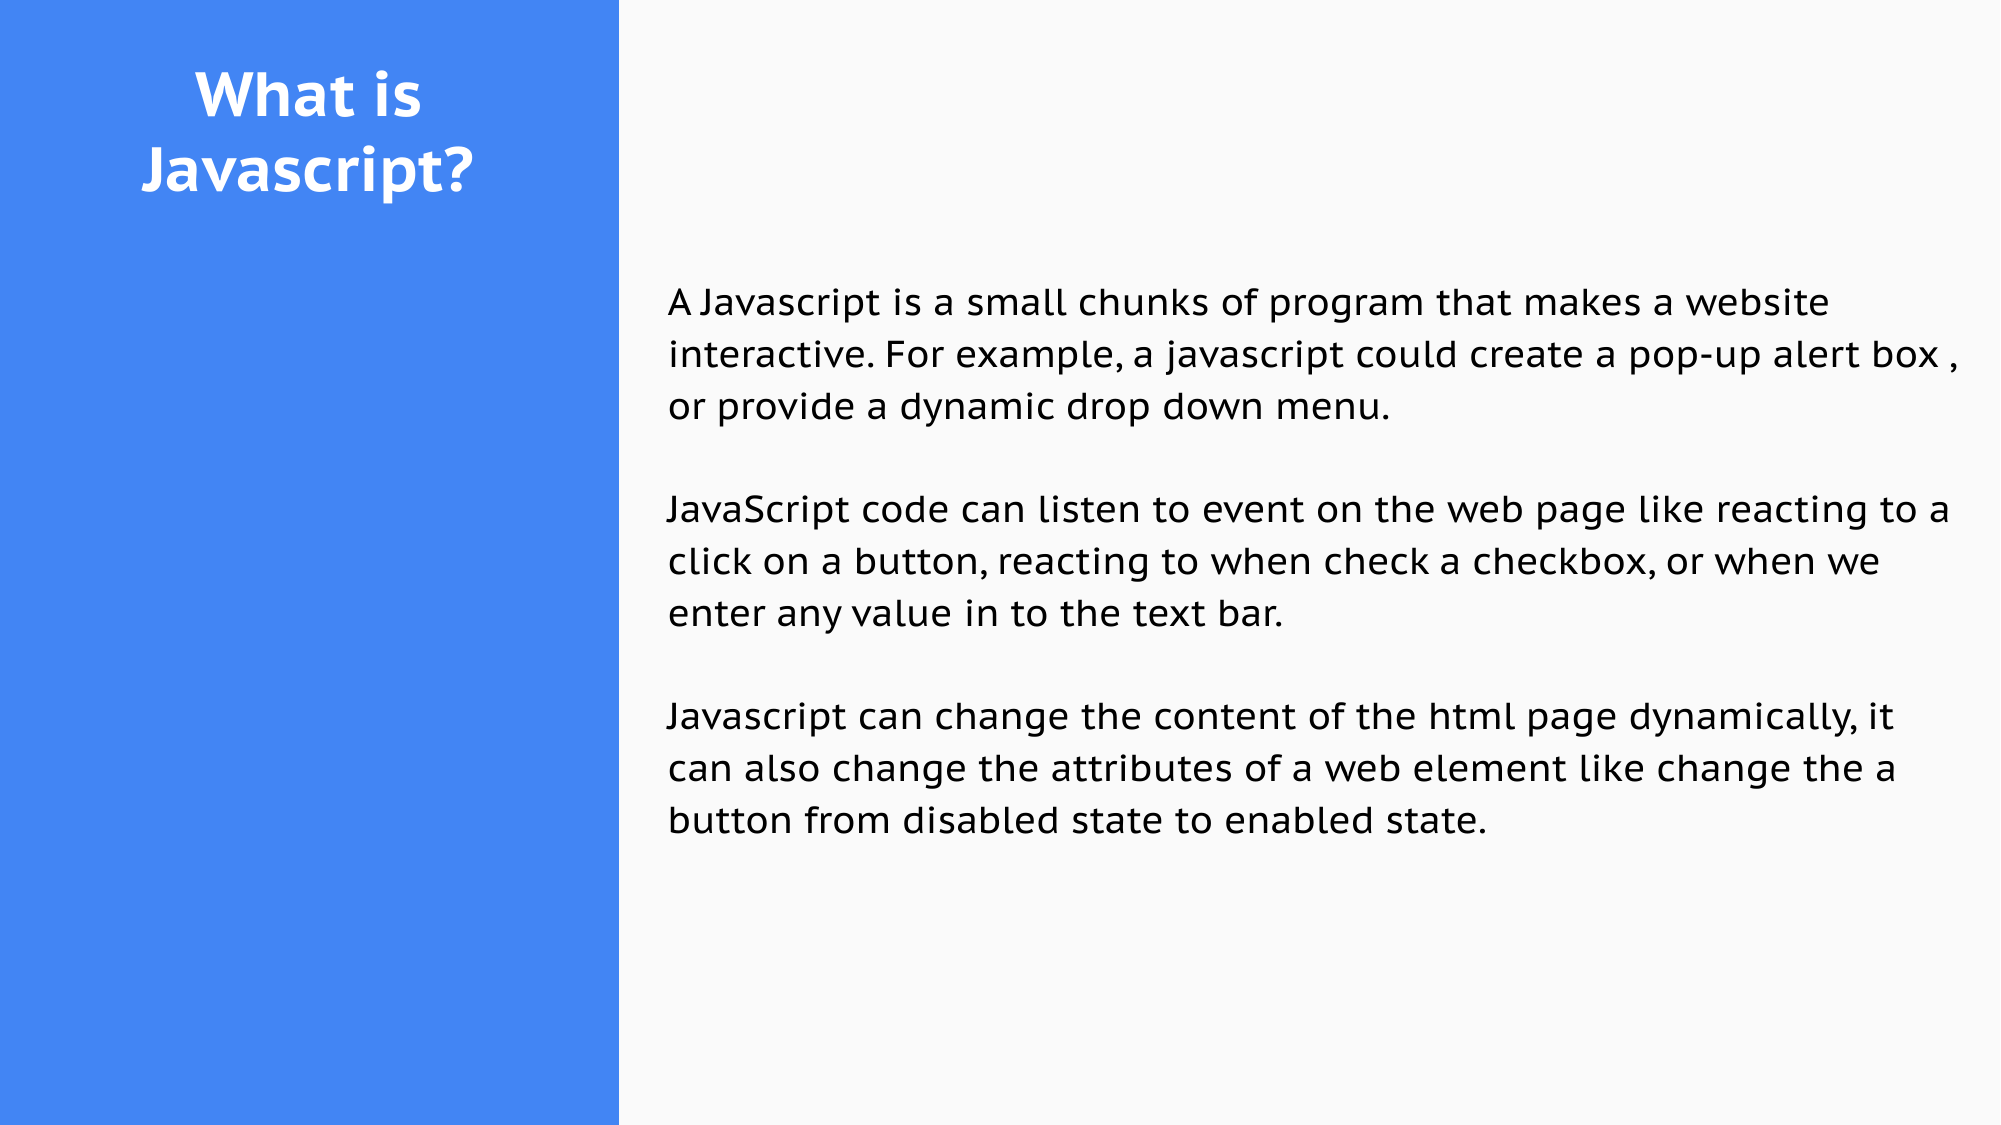

# What is Javascript?
A Javascript is a small chunks of program that makes a website interactive. For example, a javascript could create a pop-up alert box , or provide a dynamic drop down menu.

JavaScript code can listen to event on the web page like reacting to a click on a button, reacting to when check a checkbox, or when we enter any value in to the text bar.

Javascript can change the content of the html page dynamically, it can also change the attributes of a web element like change the a button from disabled state to enabled state.